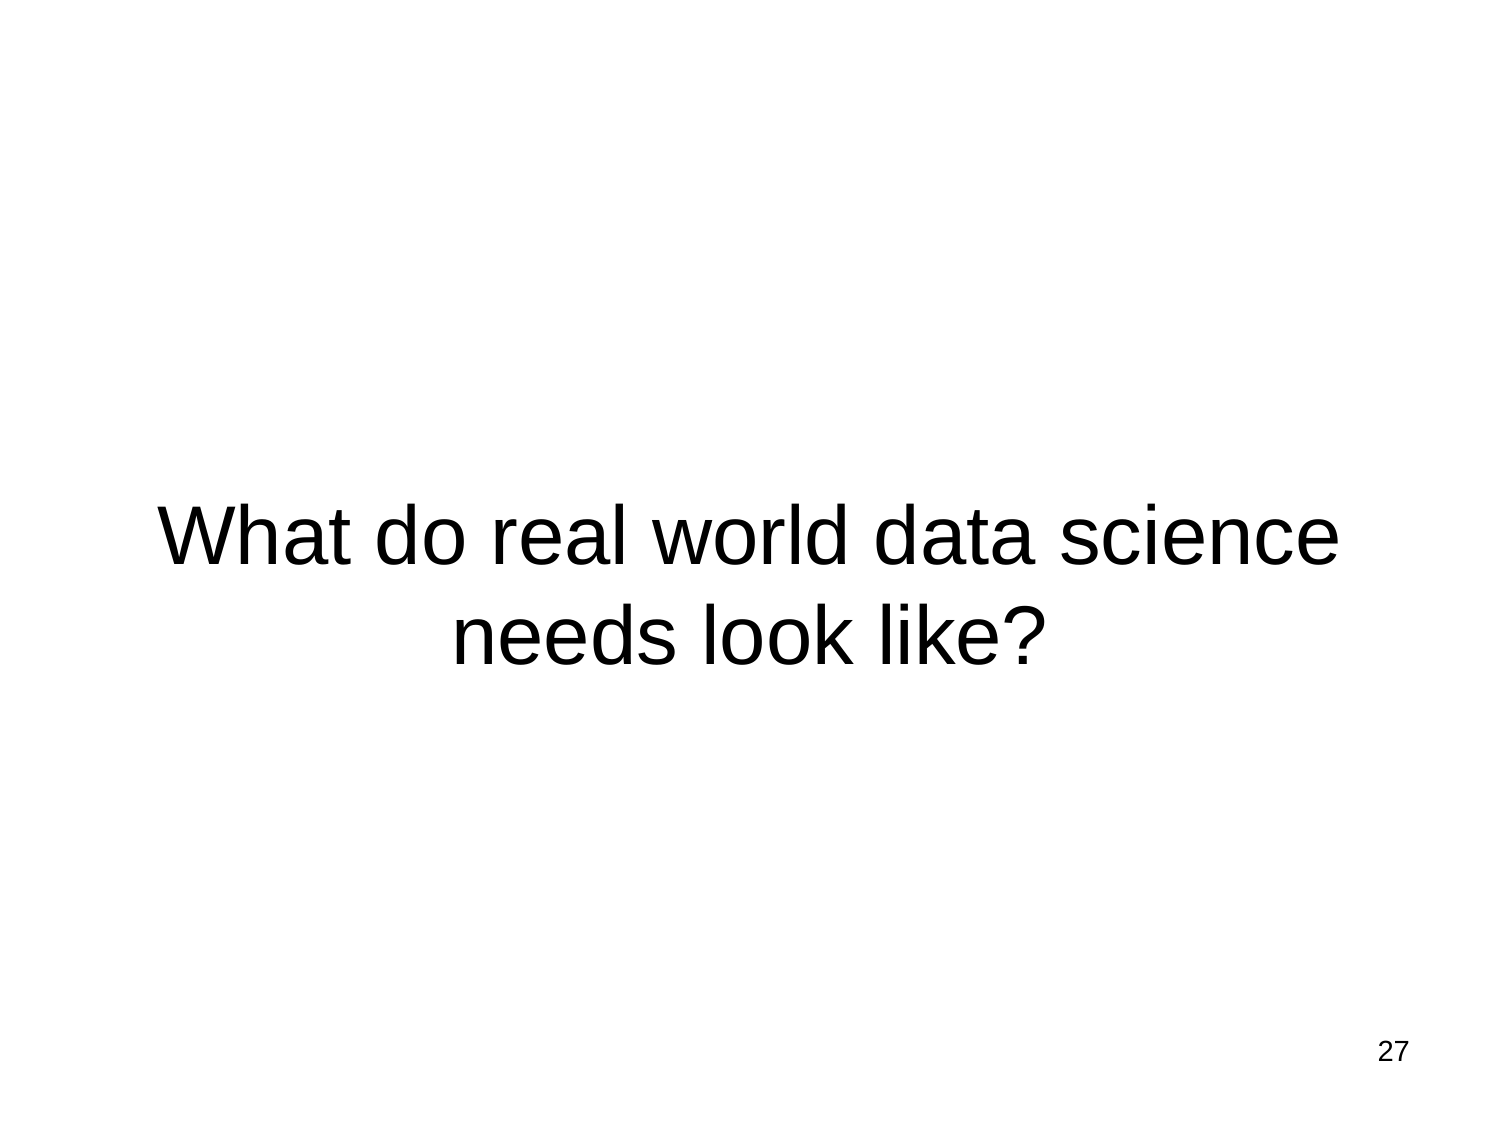

# What do real world data science needs look like?
27